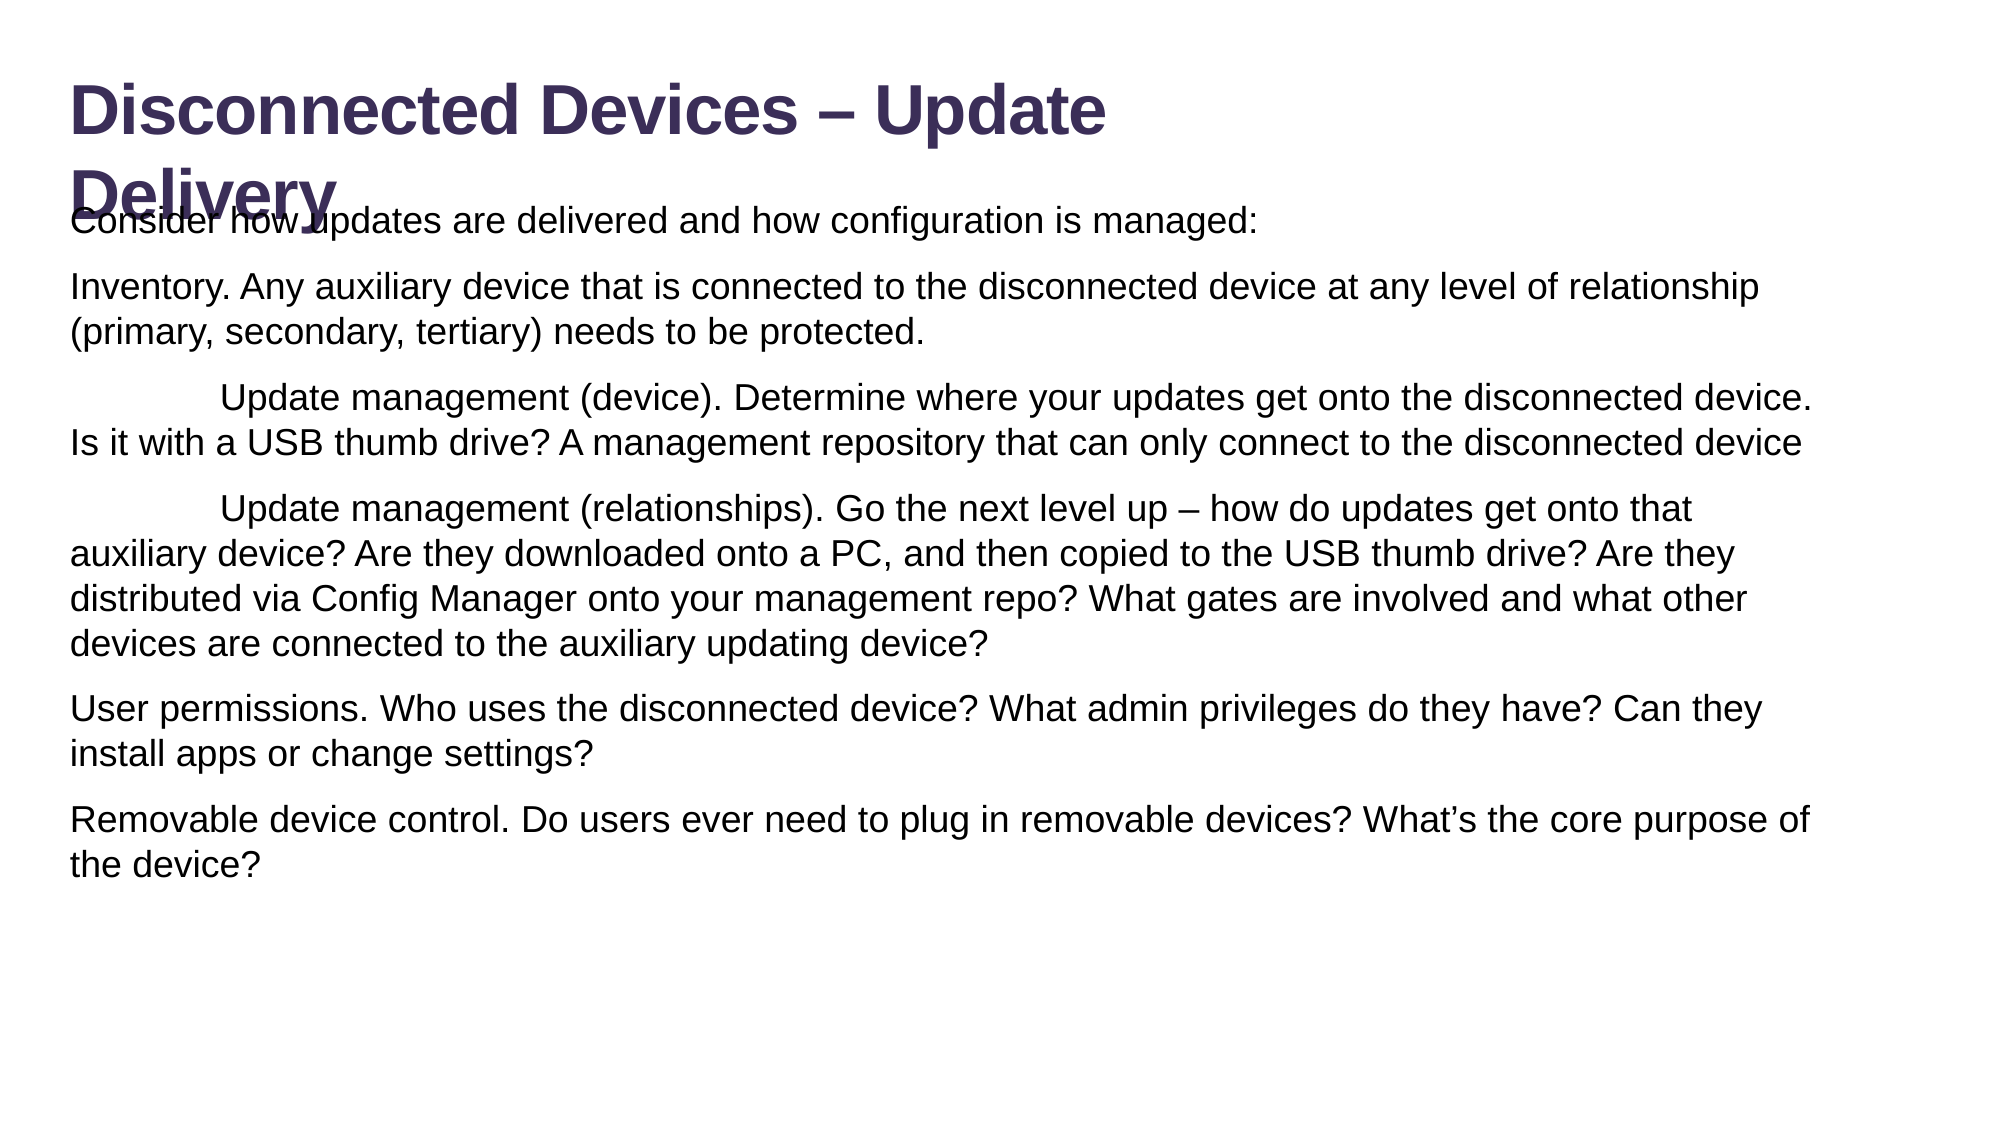

# Disconnected Devices – Update Delivery
Consider how updates are delivered and how configuration is managed:
Inventory. Any auxiliary device that is connected to the disconnected device at any level of relationship (primary, secondary, tertiary) needs to be protected.
	Update management (device). Determine where your updates get onto the disconnected device. Is it with a USB thumb drive? A management repository that can only connect to the disconnected device
	Update management (relationships). Go the next level up – how do updates get onto that auxiliary device? Are they downloaded onto a PC, and then copied to the USB thumb drive? Are they distributed via Config Manager onto your management repo? What gates are involved and what other devices are connected to the auxiliary updating device?
User permissions. Who uses the disconnected device? What admin privileges do they have? Can they install apps or change settings?
Removable device control. Do users ever need to plug in removable devices? What’s the core purpose of the device?